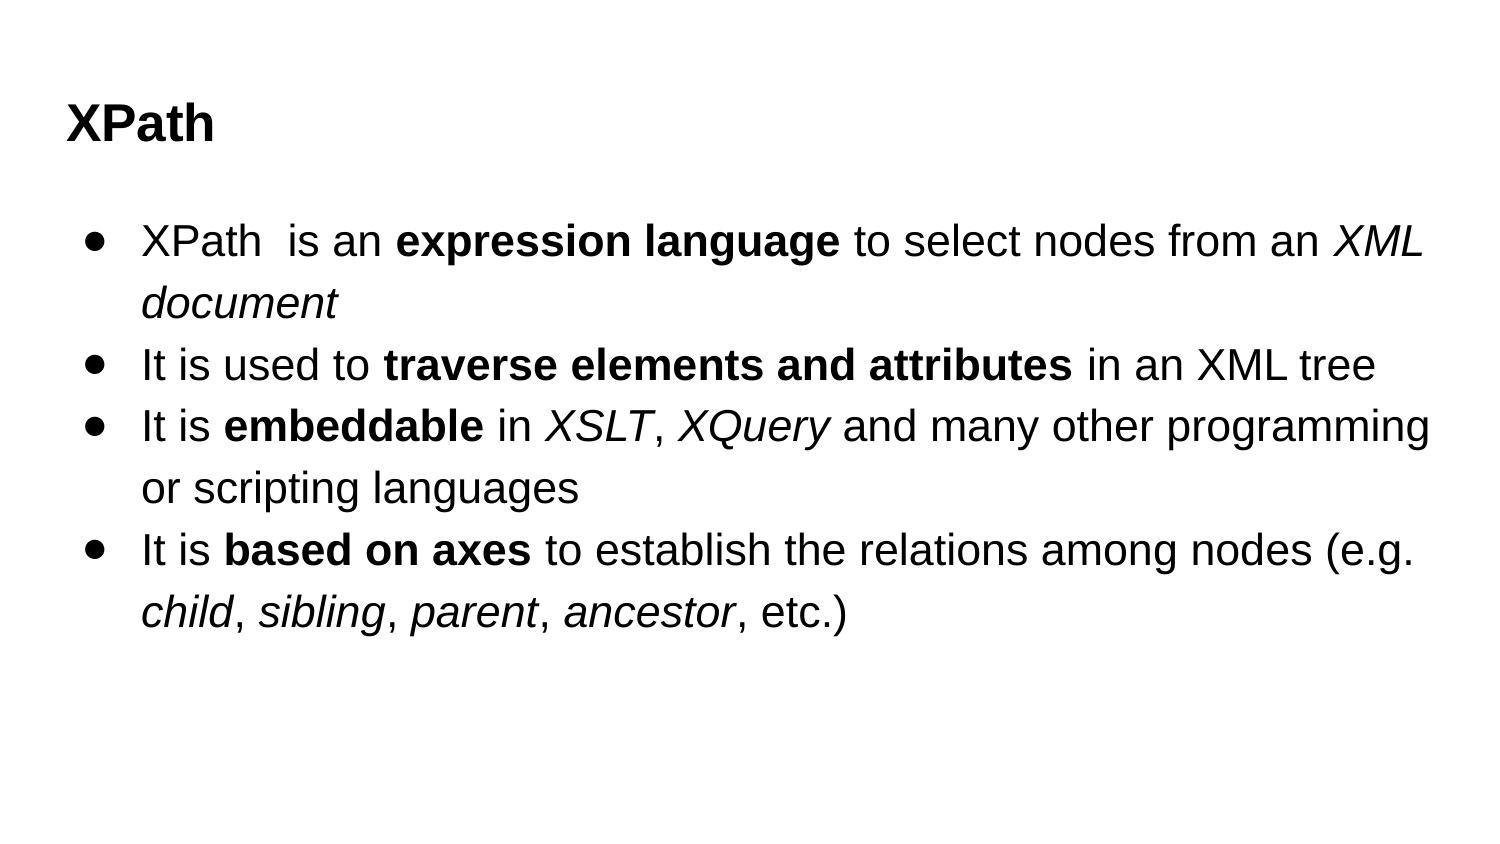

# XPath
XPath  is an expression language to select nodes from an XML document
It is used to traverse elements and attributes in an XML tree
It is embeddable in XSLT, XQuery and many other programming or scripting languages
It is based on axes to establish the relations among nodes (e.g. child, sibling, parent, ancestor, etc.)